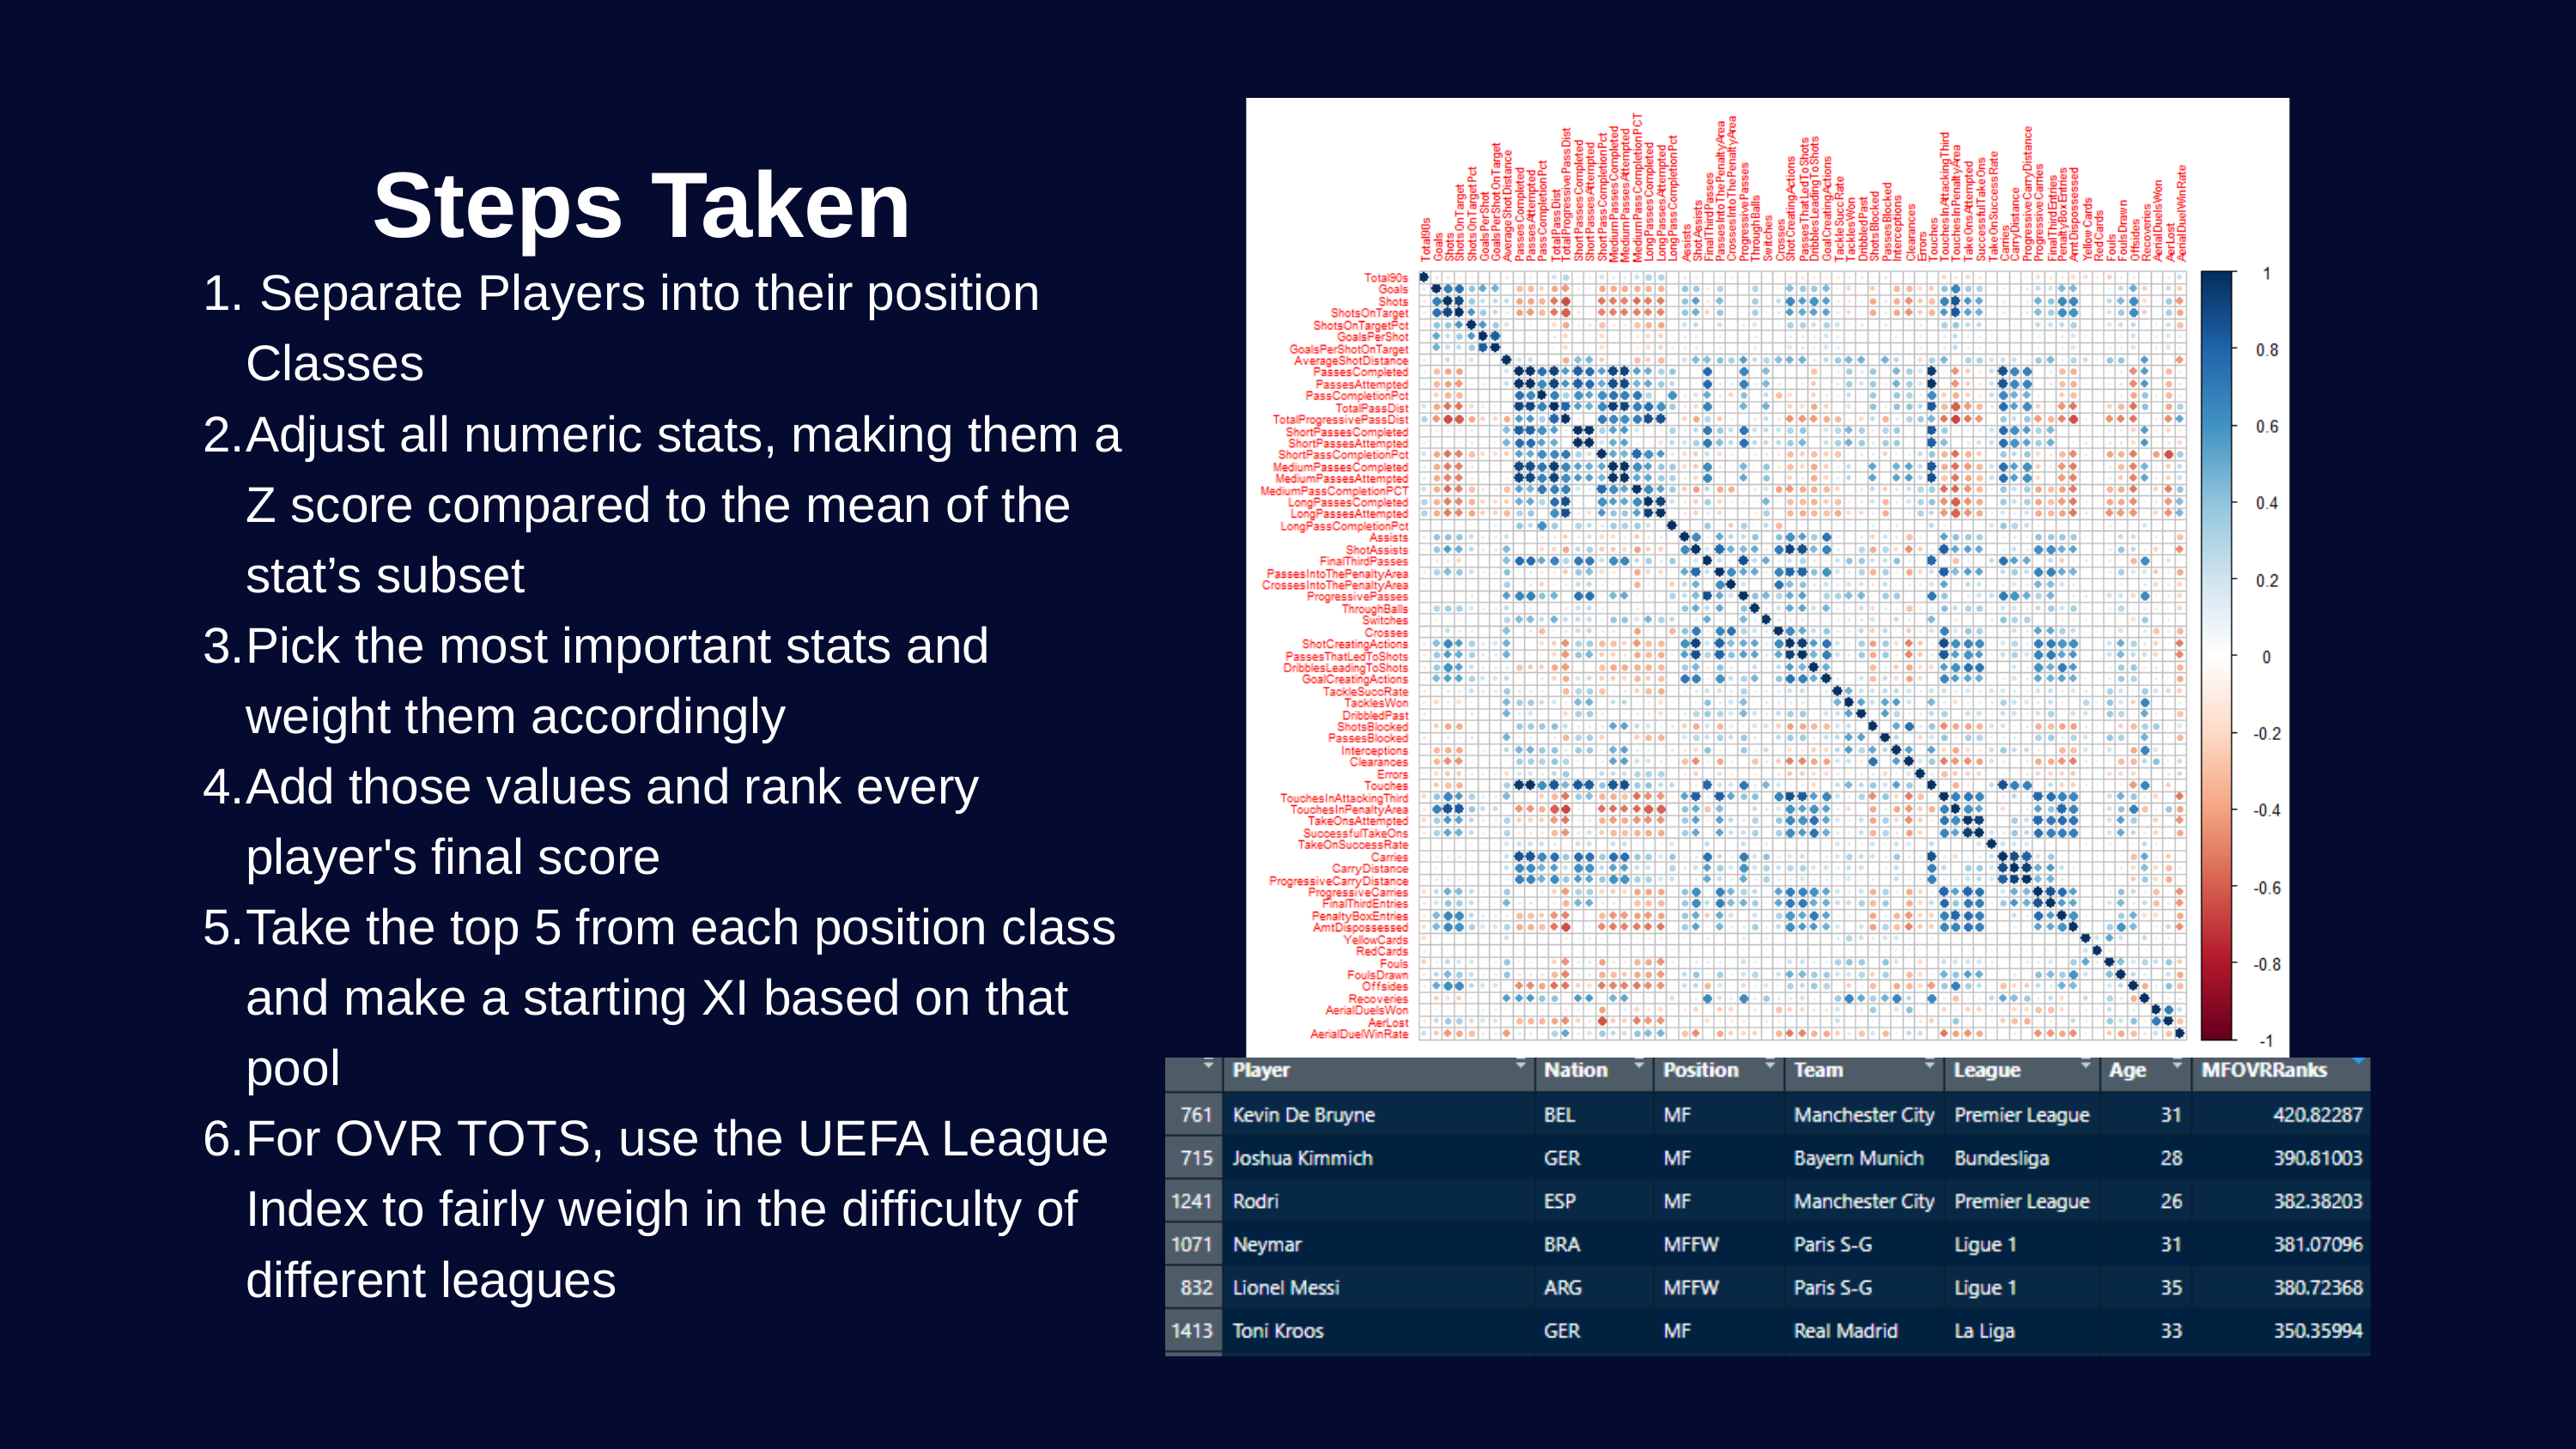

Steps Taken
 Separate Players into their position Classes
Adjust all numeric stats, making them a Z score compared to the mean of the stat’s subset
Pick the most important stats and weight them accordingly
Add those values and rank every player's final score
Take the top 5 from each position class and make a starting XI based on that pool
For OVR TOTS, use the UEFA League Index to fairly weigh in the difficulty of different leagues